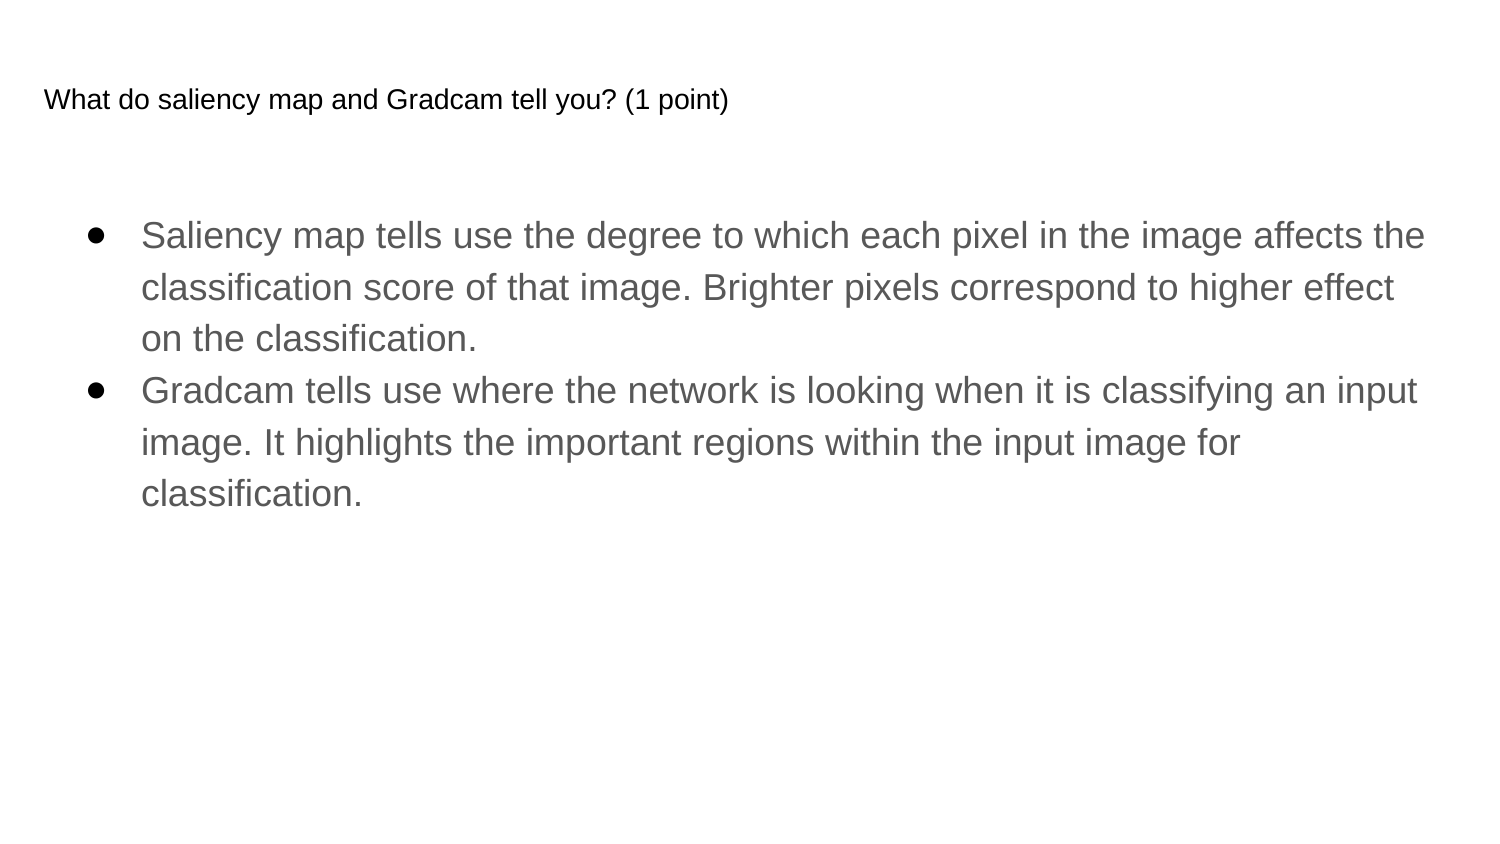

# What do saliency map and Gradcam tell you? (1 point)
Saliency map tells use the degree to which each pixel in the image affects the classification score of that image. Brighter pixels correspond to higher effect on the classification.
Gradcam tells use where the network is looking when it is classifying an input image. It highlights the important regions within the input image for classification.